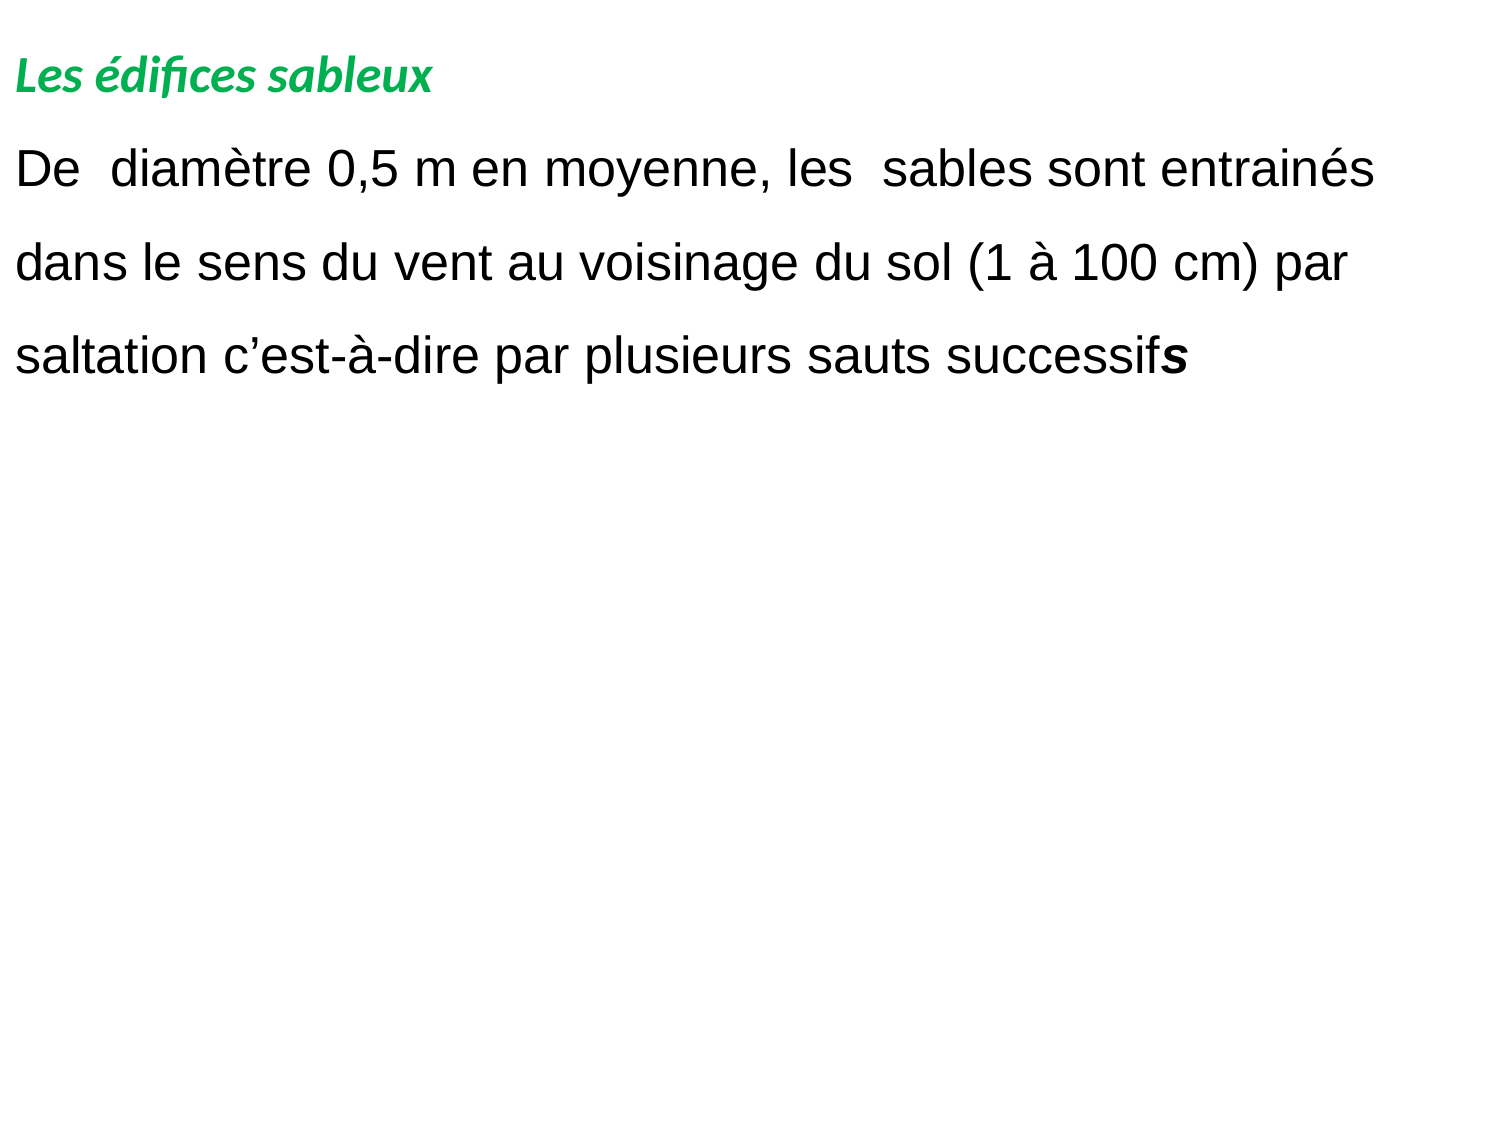

Les édifices sableux
De  diamètre 0,5 m en moyenne, les  sables sont entrainés dans le sens du vent au voisinage du sol (1 à 100 cm) par saltation c’est-à-dire par plusieurs sauts successifs